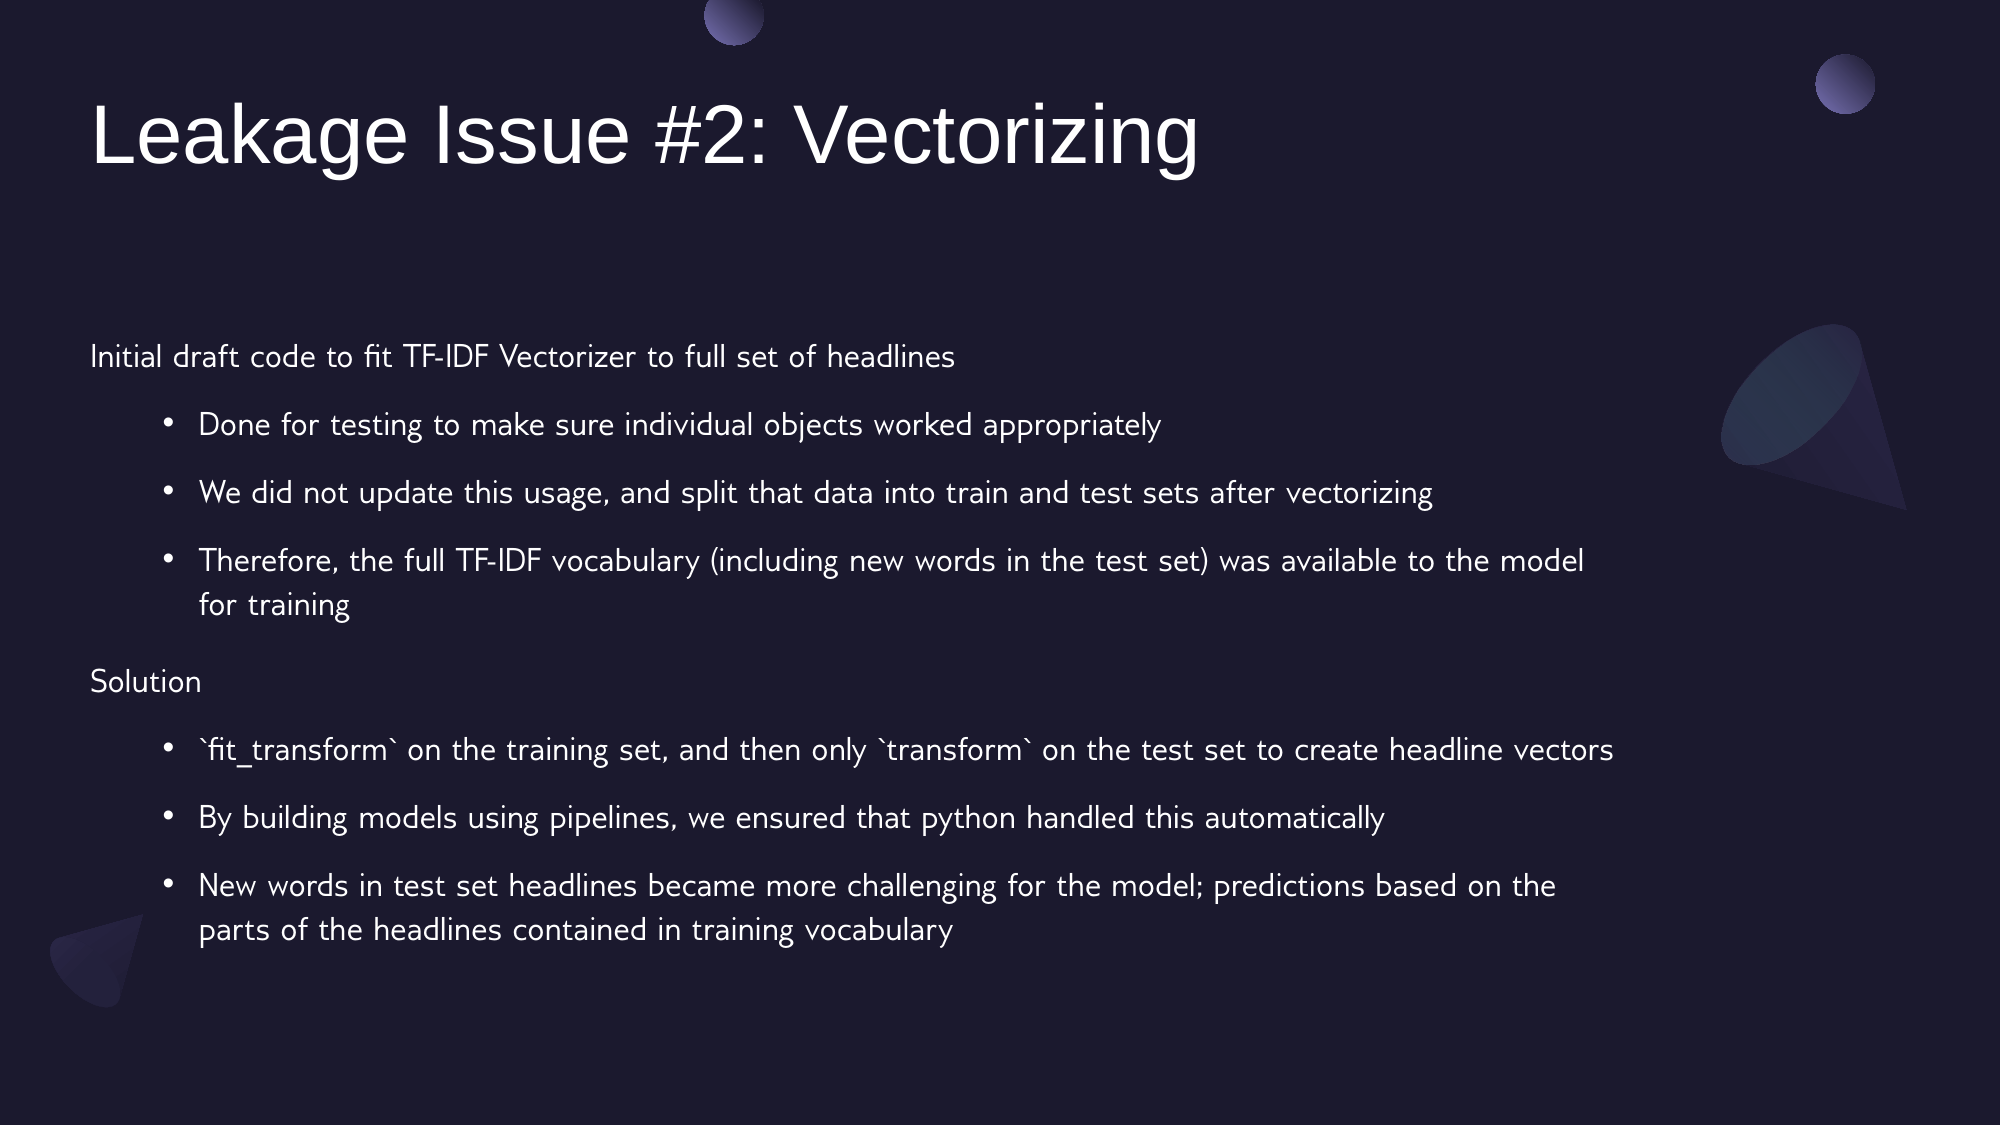

# Leakage Issue #2: Vectorizing
Initial draft code to fit TF-IDF Vectorizer to full set of headlines
Done for testing to make sure individual objects worked appropriately
We did not update this usage, and split that data into train and test sets after vectorizing
Therefore, the full TF-IDF vocabulary (including new words in the test set) was available to the model for training
Solution
`fit_transform` on the training set, and then only `transform` on the test set to create headline vectors
By building models using pipelines, we ensured that python handled this automatically
New words in test set headlines became more challenging for the model; predictions based on the parts of the headlines contained in training vocabulary